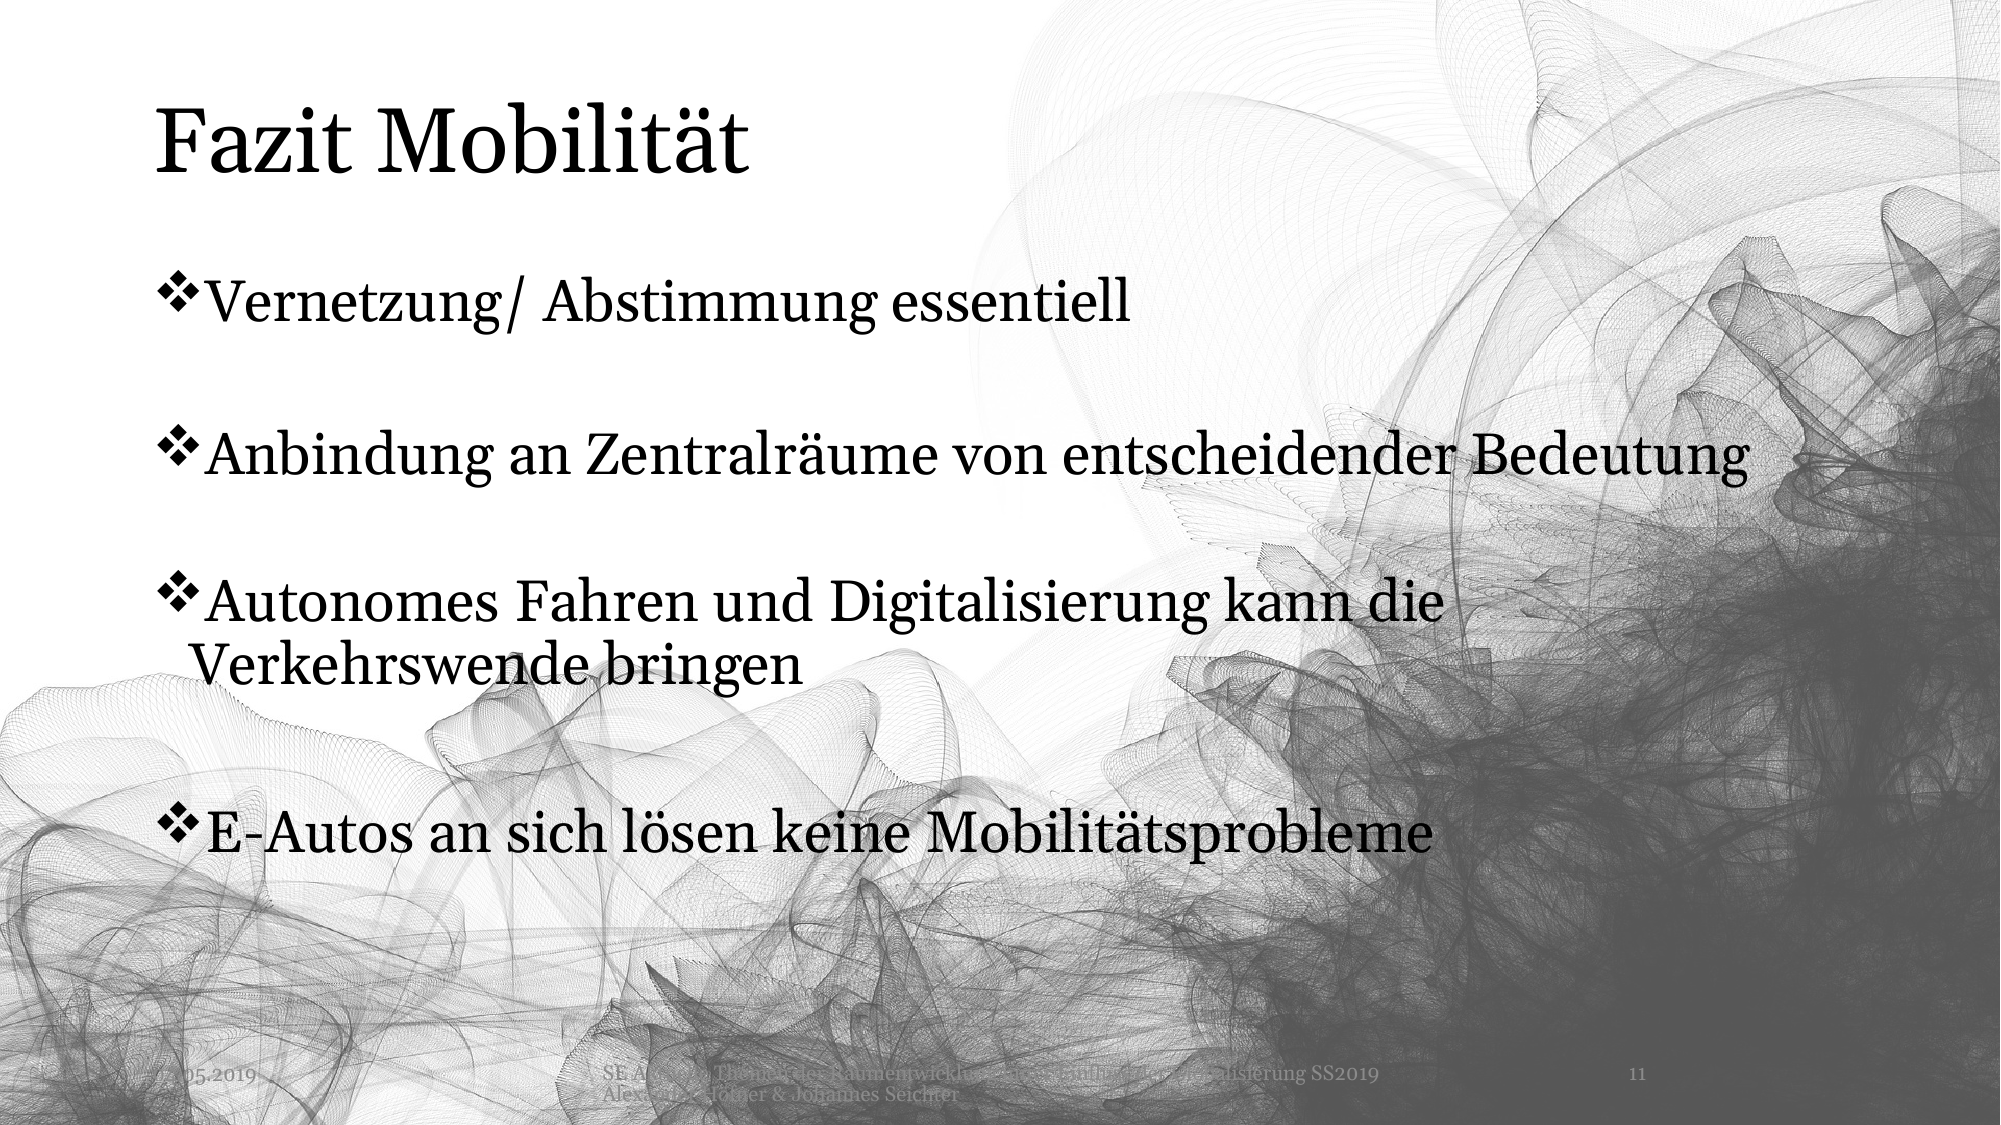

# Fazit Mobilität
Vernetzung/ Abstimmung essentiell
Anbindung an Zentralräume von entscheidender Bedeutung
Autonomes Fahren und Digitalisierung kann die Verkehrswende bringen

E-Autos an sich lösen keine Mobilitätsprobleme

04.05.2019
SE Aktuelle Themen der Raumentwicklung unter Einfluss der Globalisierung SS2019 Alexander Höfner & Johannes Seichter
11